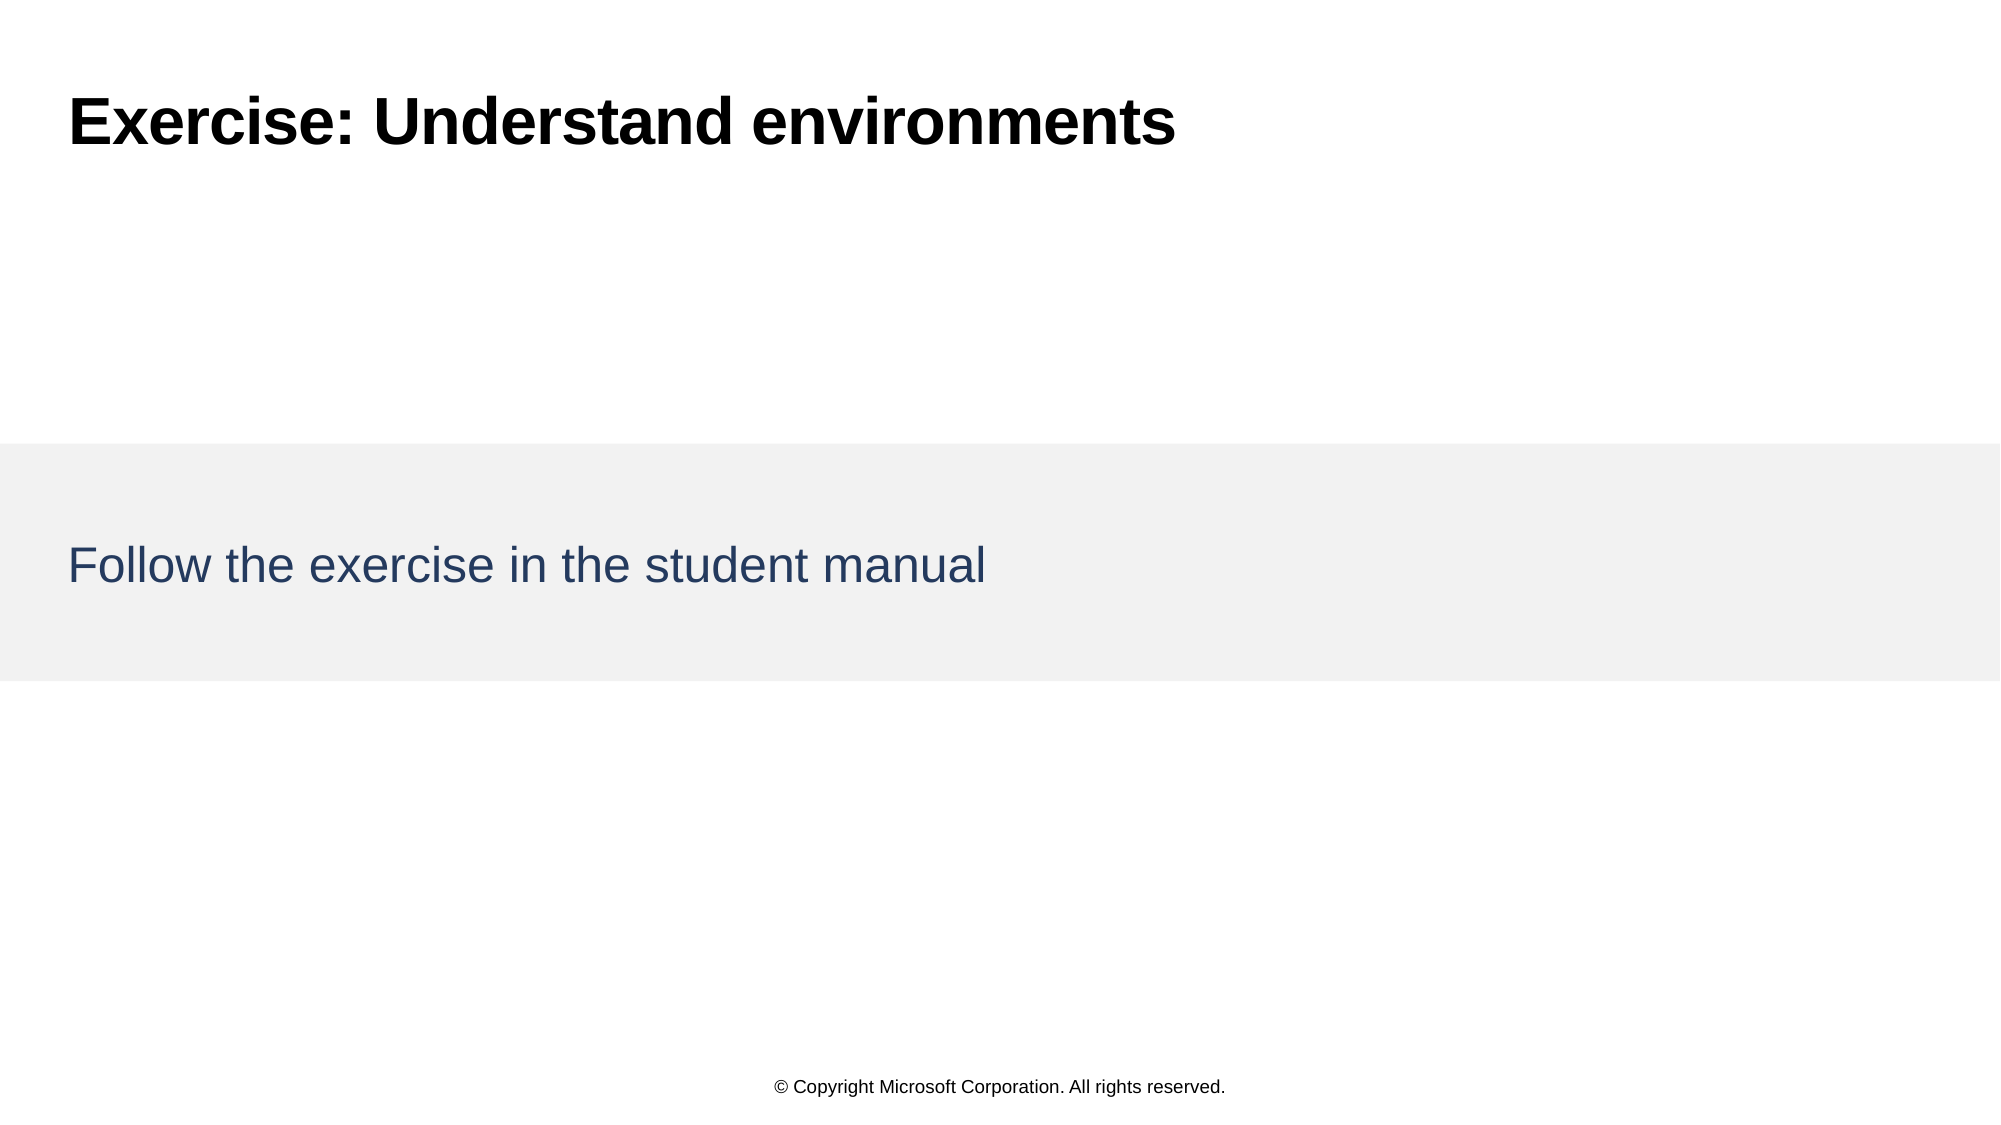

# Exercise: Understand environments
Follow the exercise in the student manual